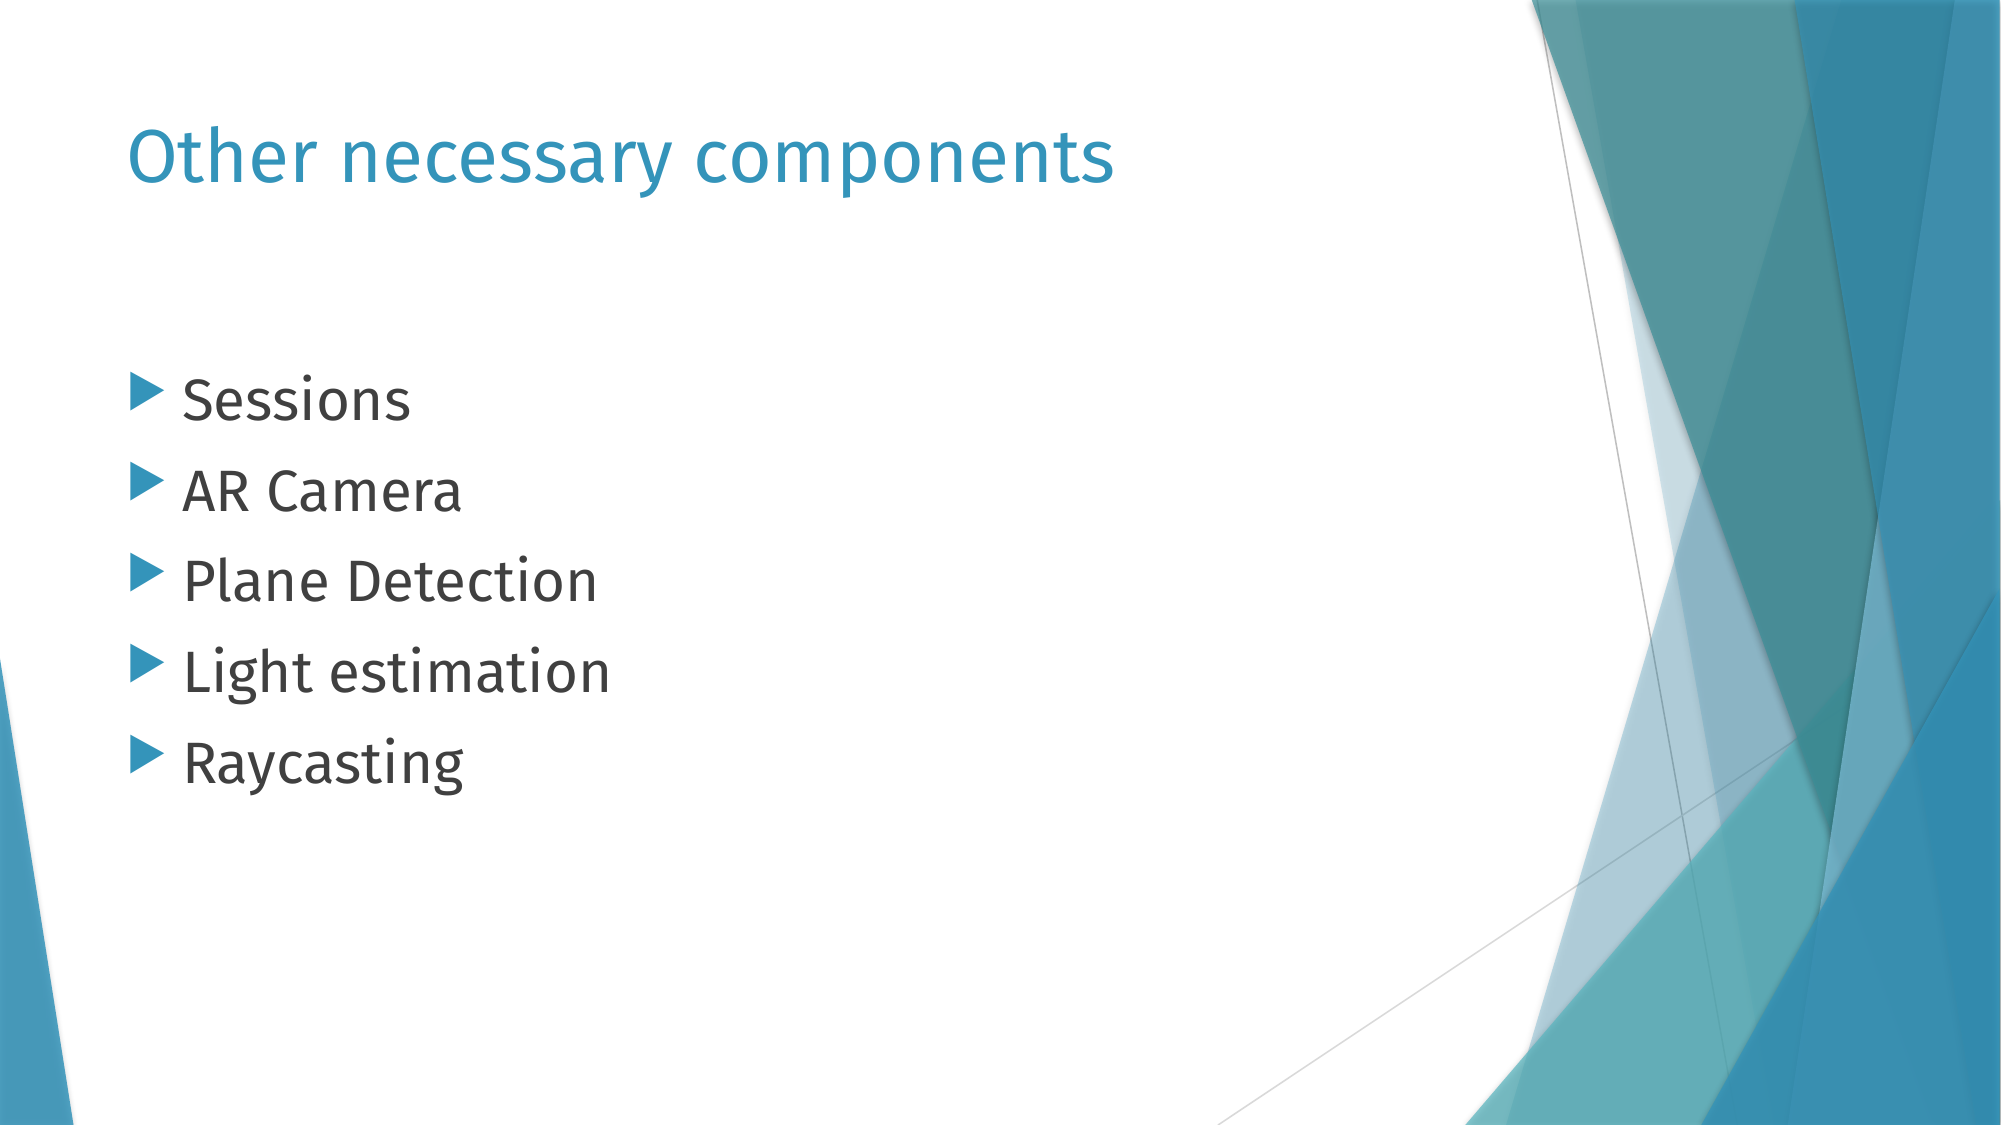

# Other necessary components
Sessions
AR Camera
Plane Detection
Light estimation
Raycasting